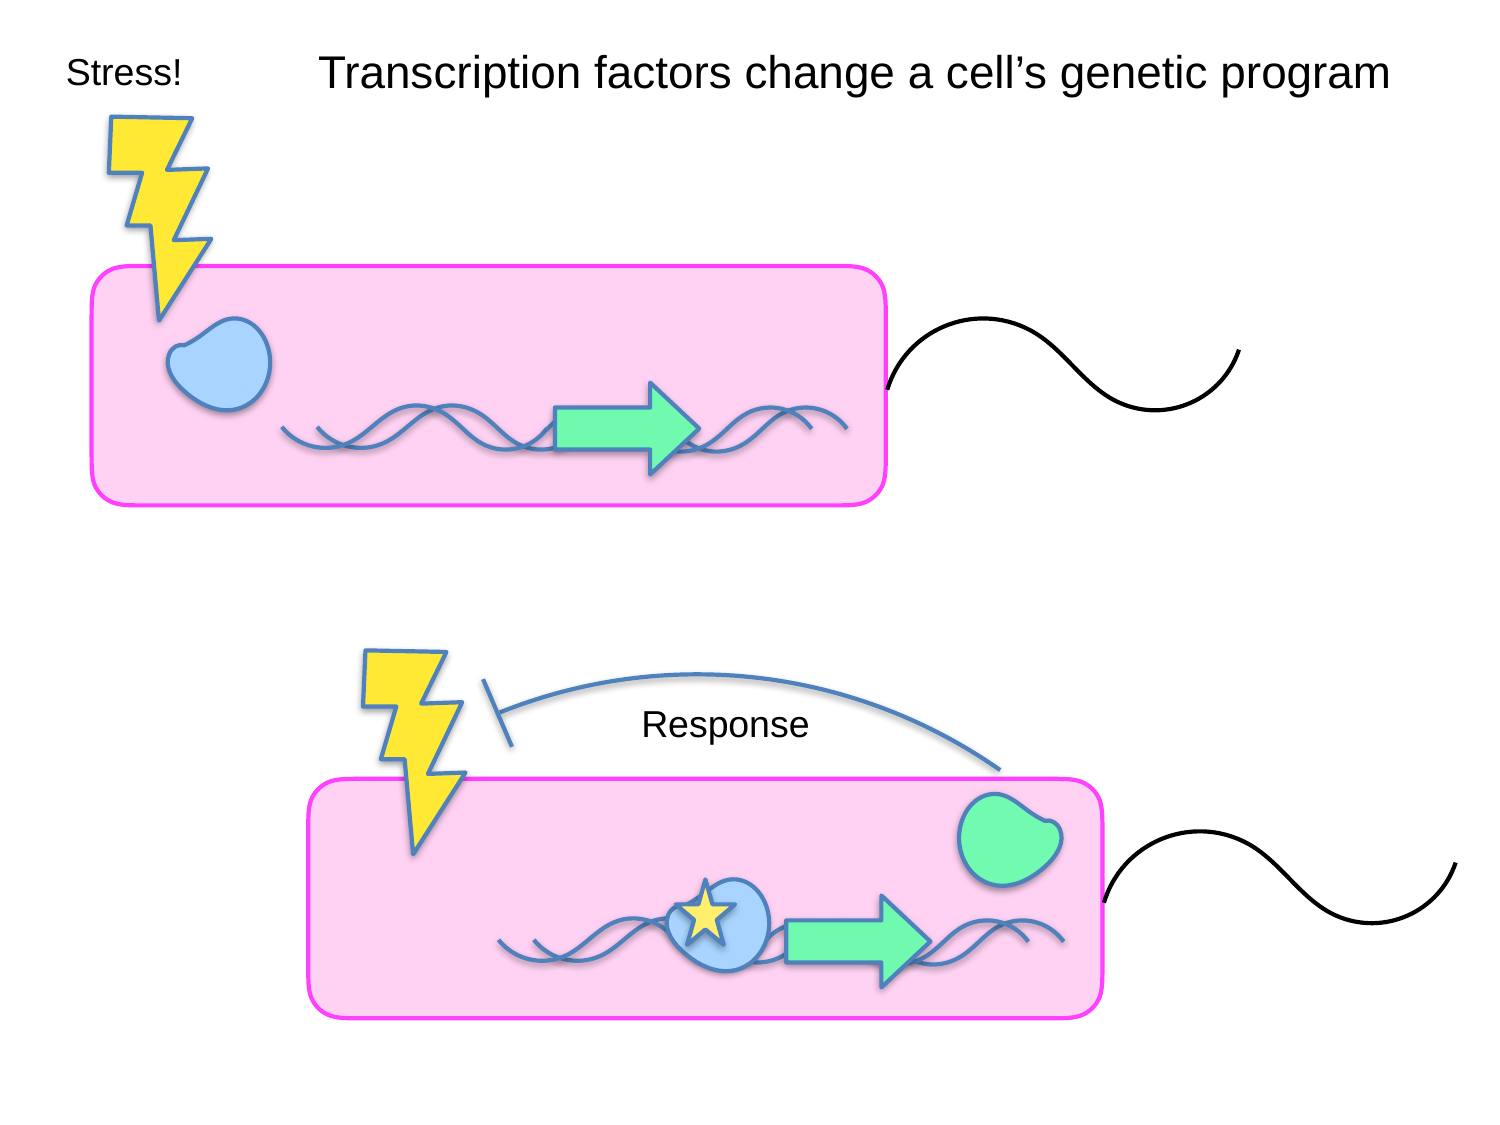

Transcription factors change a cell’s genetic program
Stress!

Response